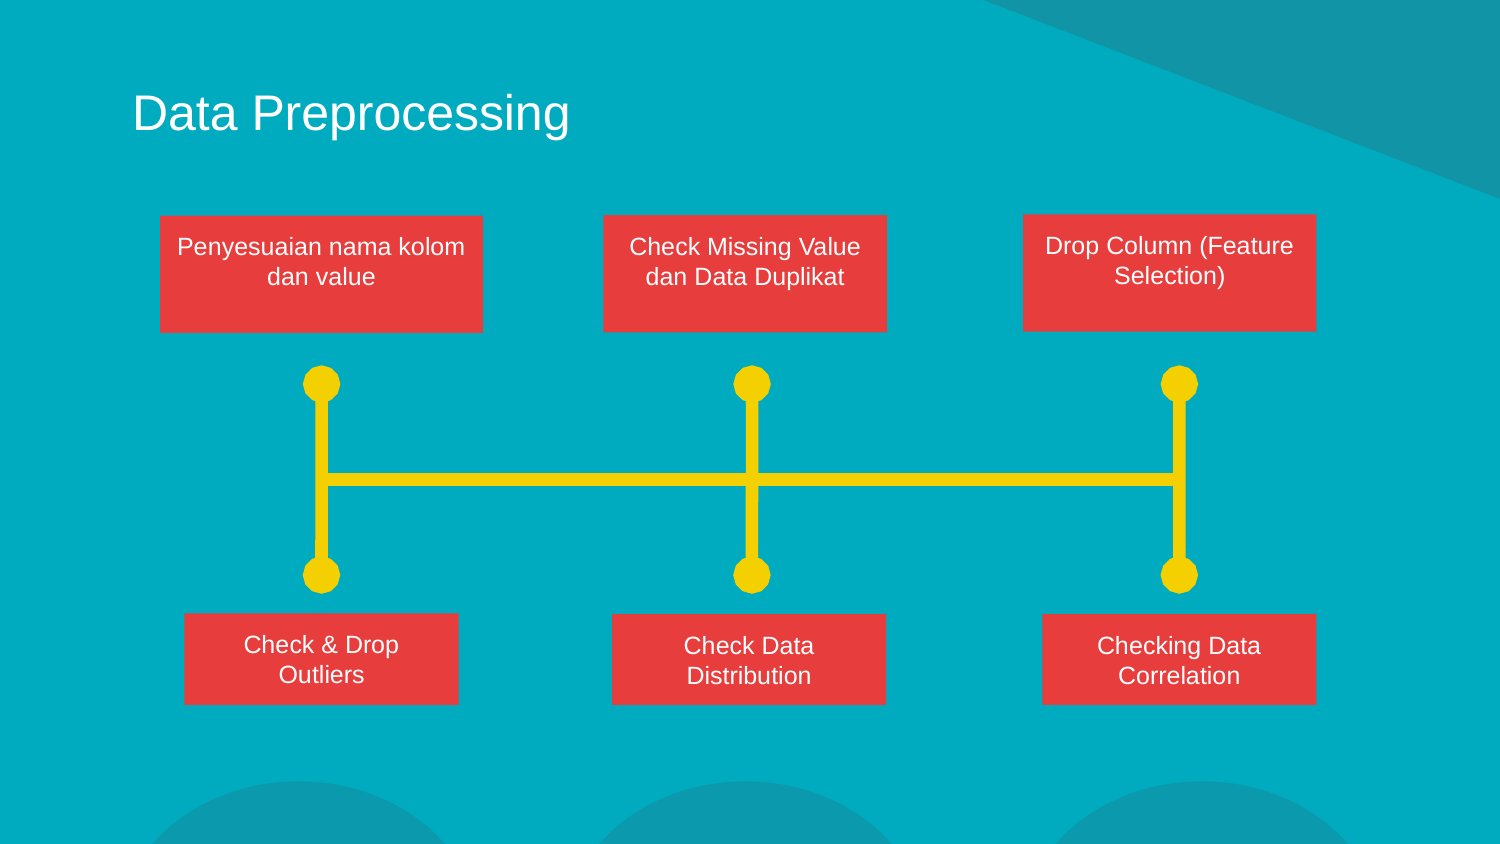

# Data Preprocessing
Drop Column (Feature Selection)
Check Missing Value dan Data Duplikat
Penyesuaian nama kolom dan value

Check & Drop Outliers

Check Data Distribution
Checking Data Correlation